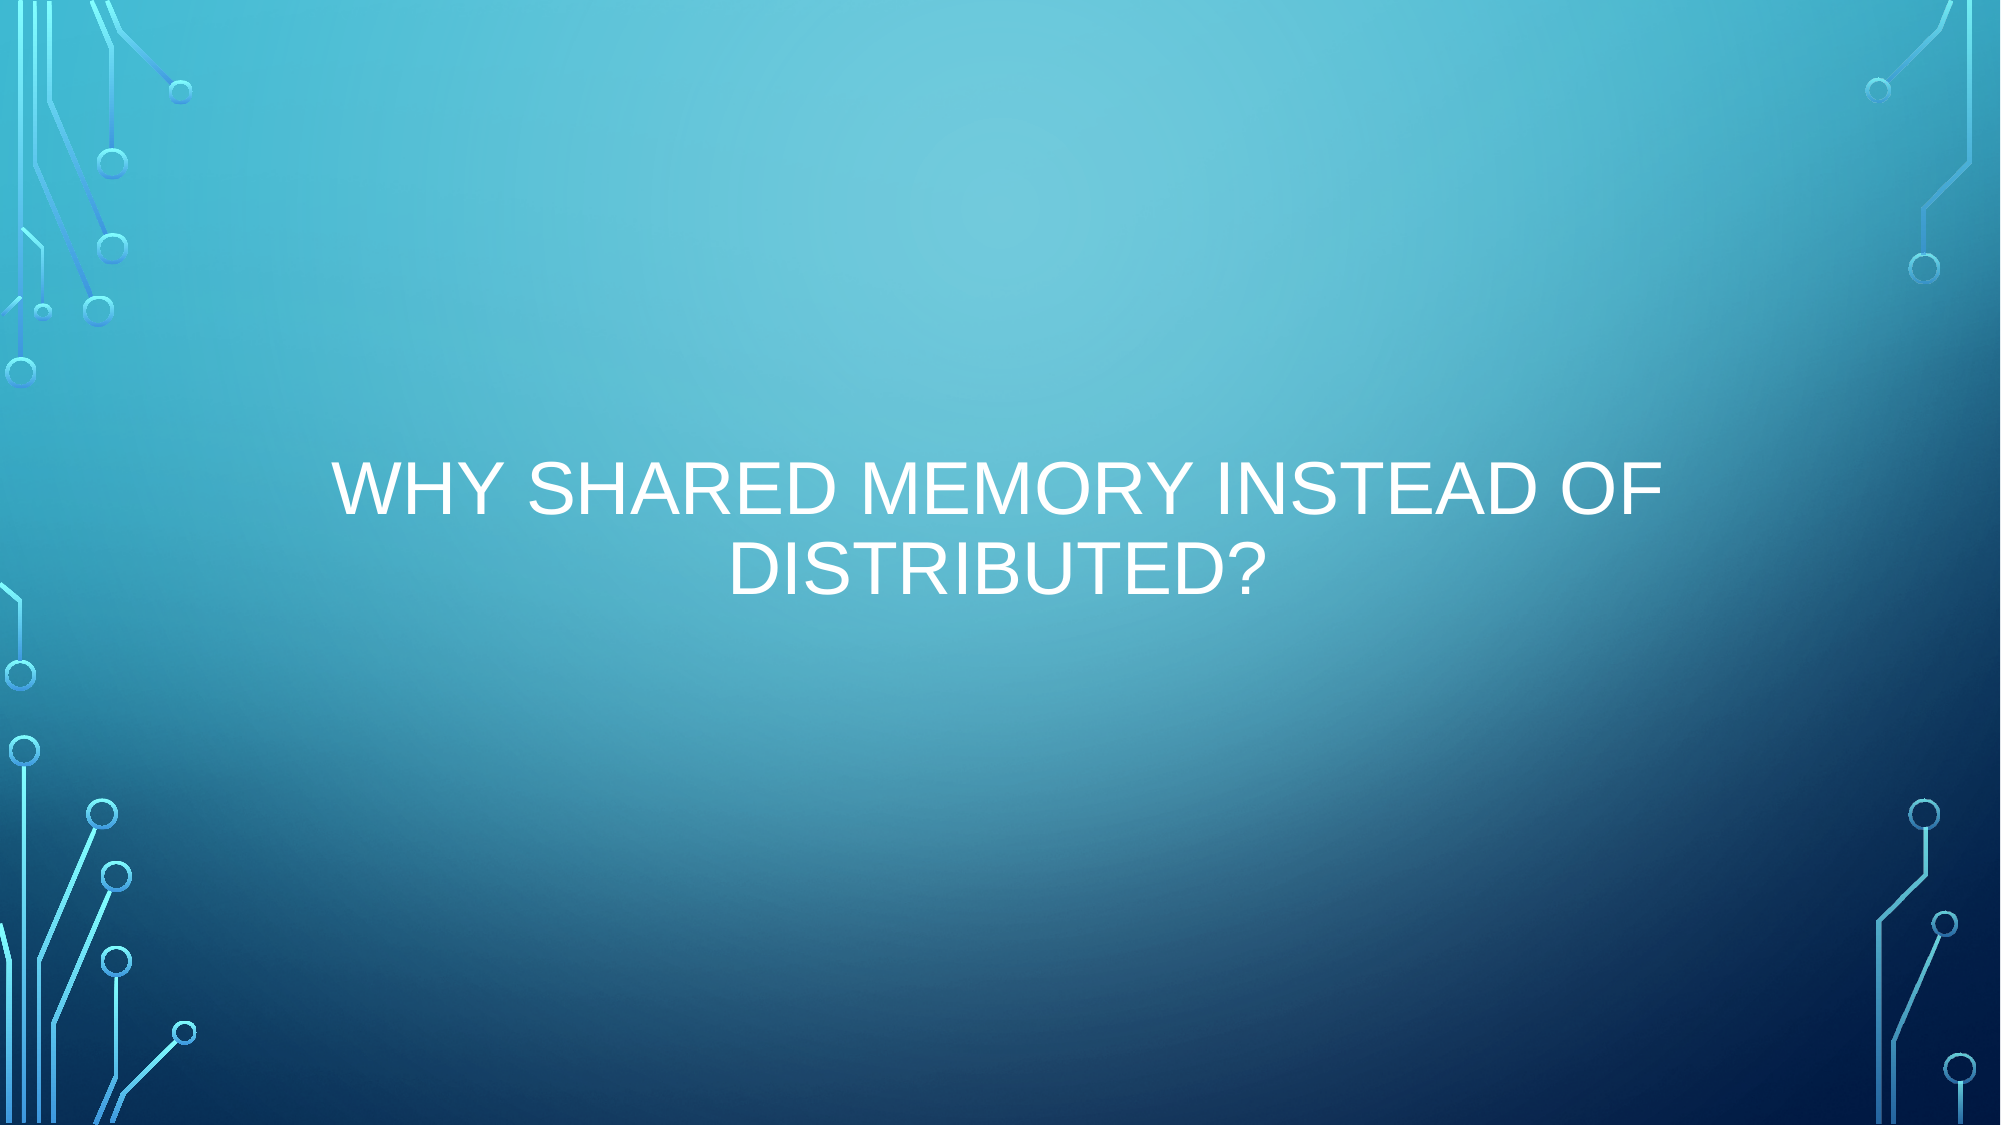

# Why shared memory instead of distributed?